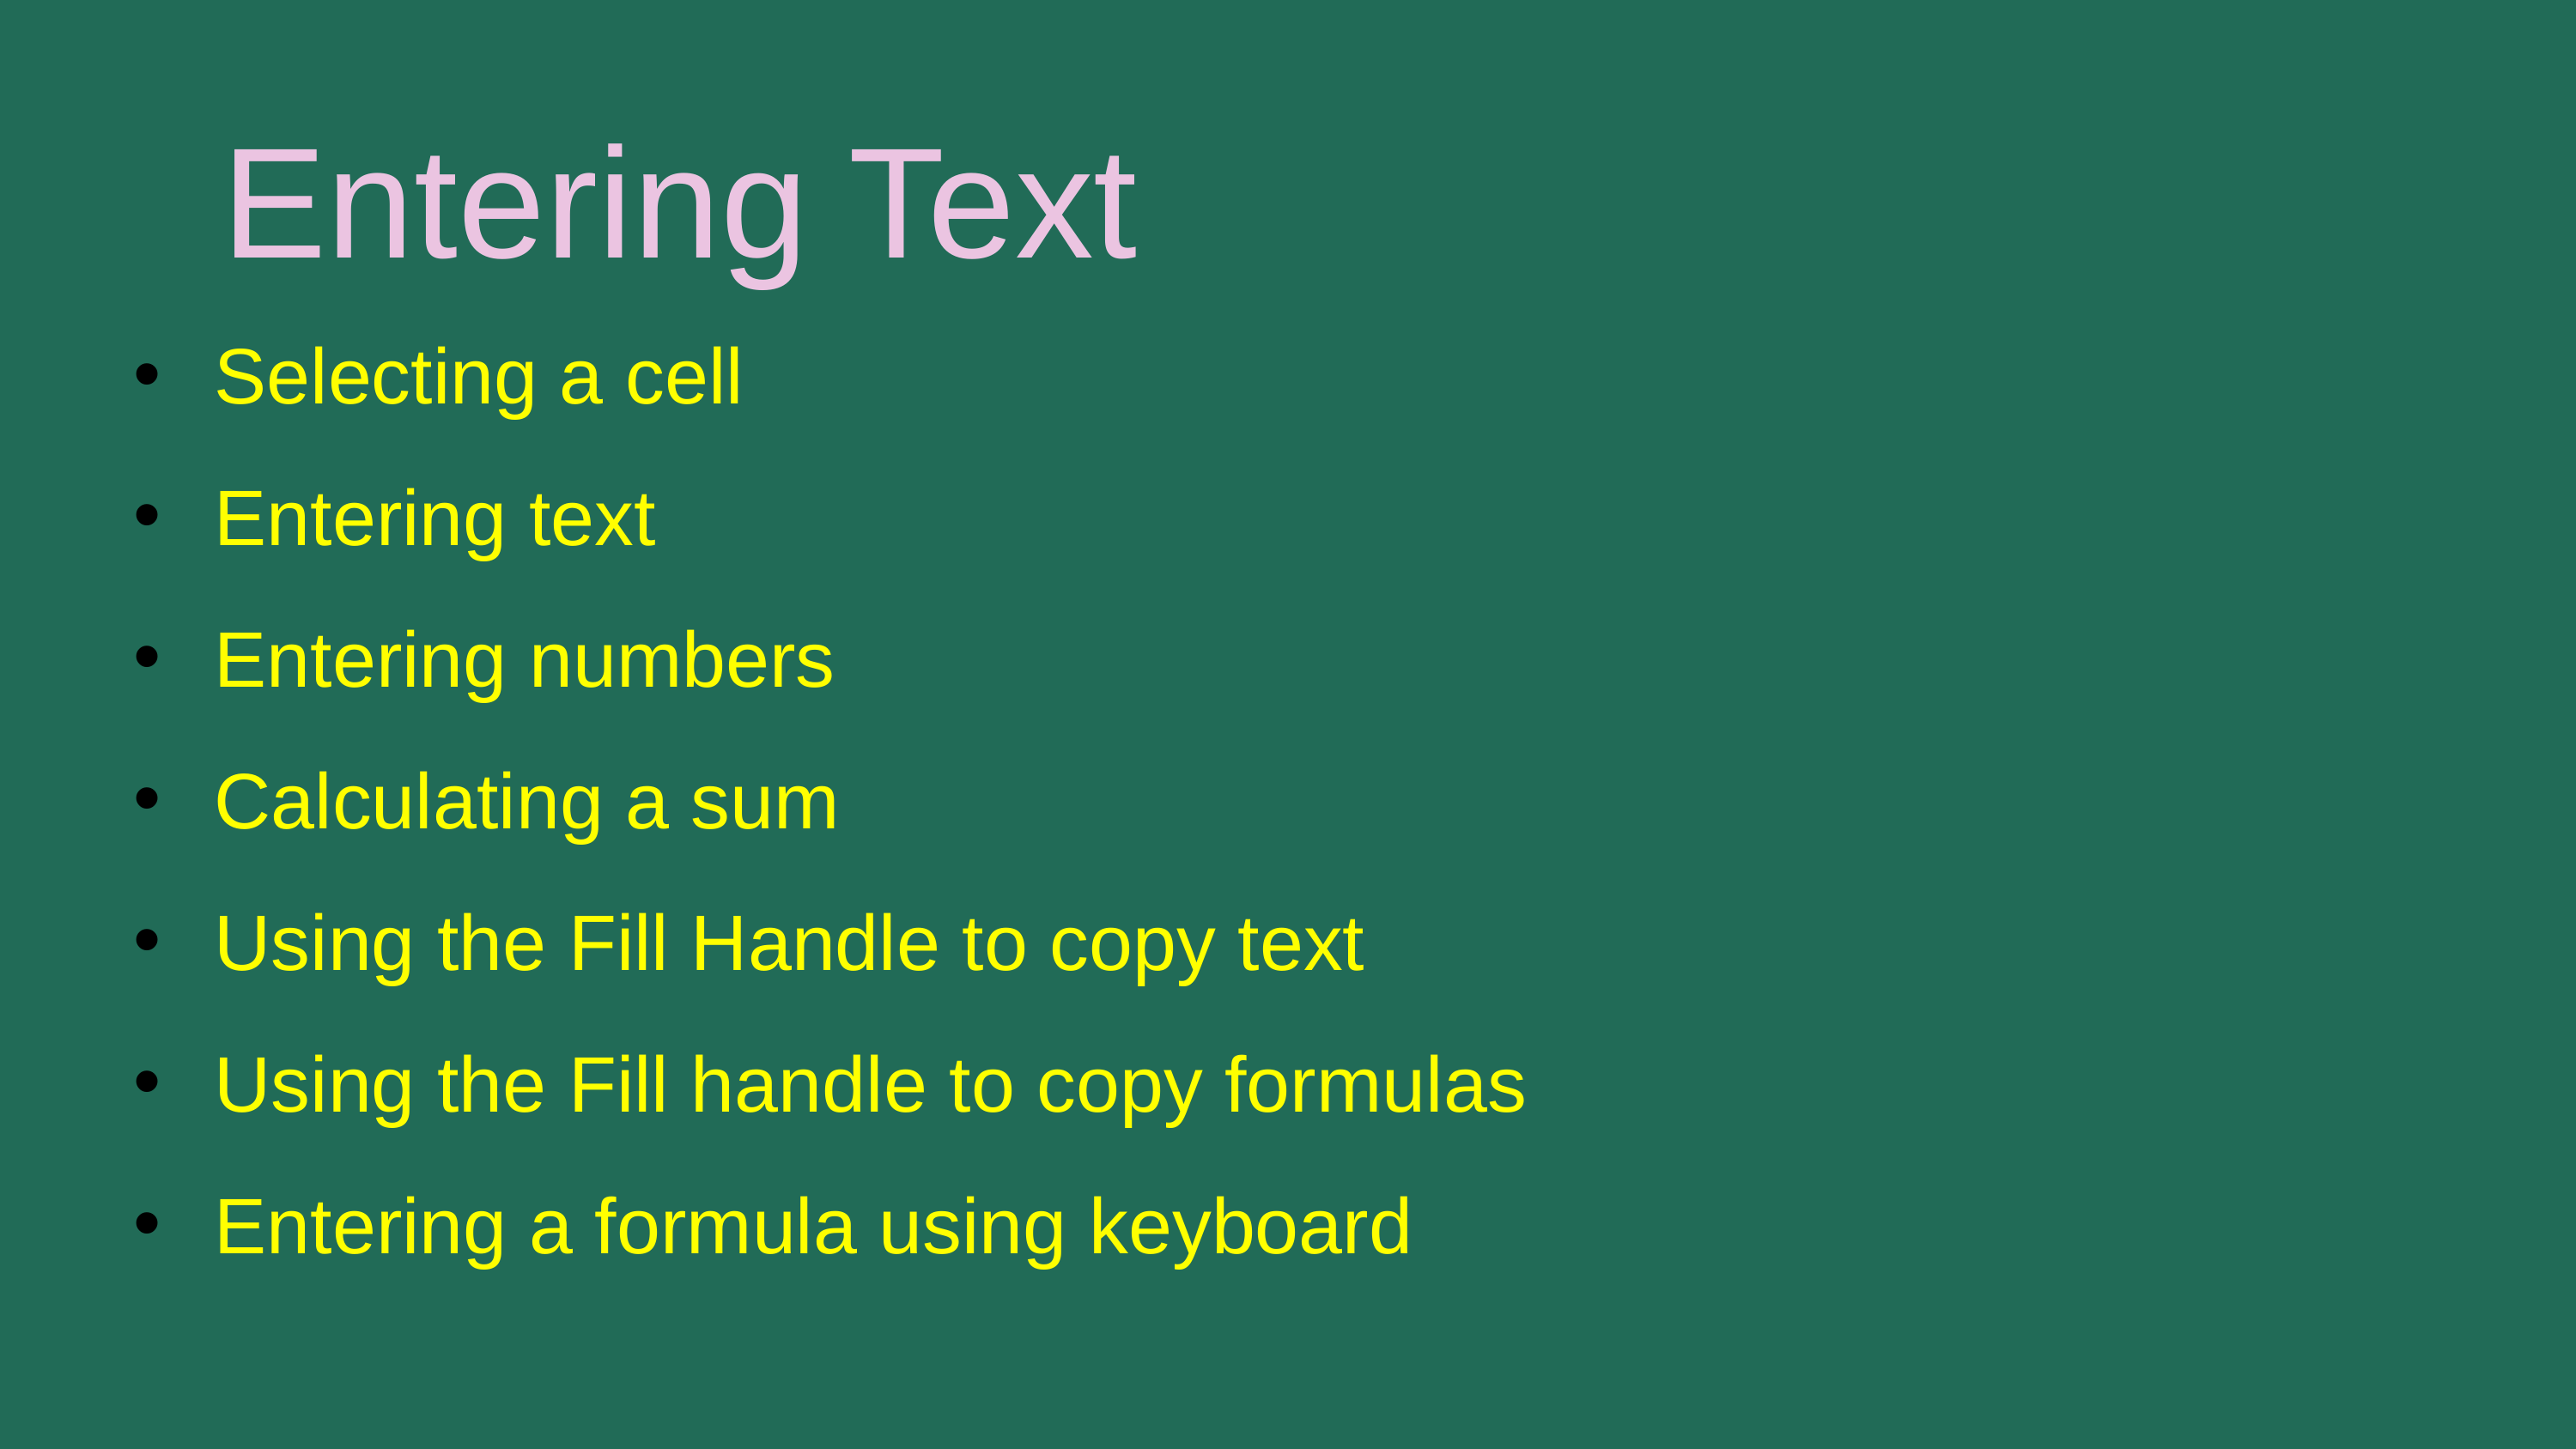

Entering Text
Selecting a cell
Entering text
Entering numbers
Calculating a sum
Using the Fill Handle to copy text
Using the Fill handle to copy formulas
Entering a formula using keyboard